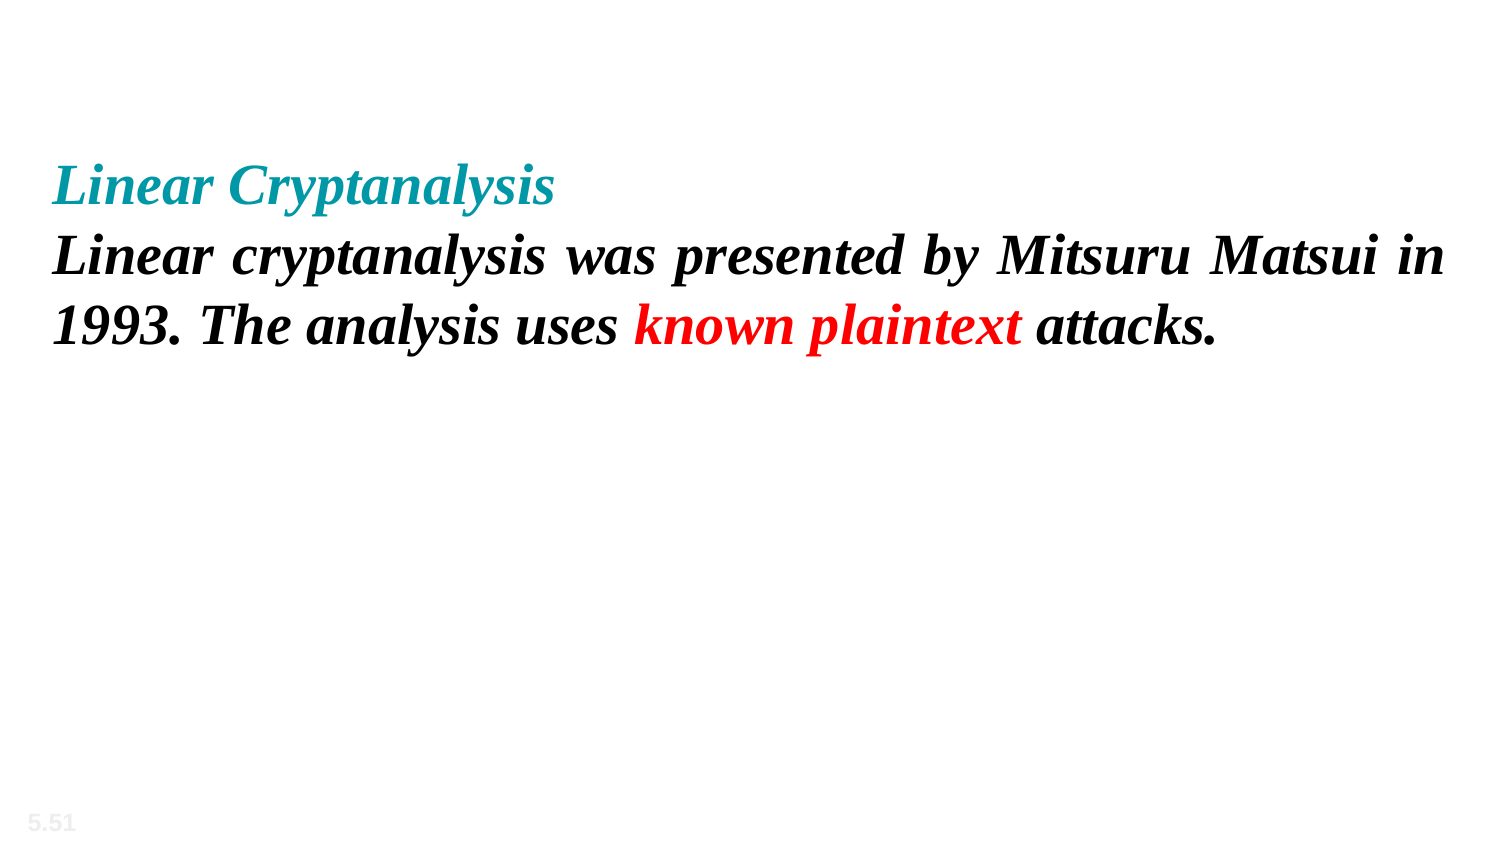

Linear Cryptanalysis
Linear cryptanalysis was presented by Mitsuru Matsui in 1993. The analysis uses known plaintext attacks.
5.51